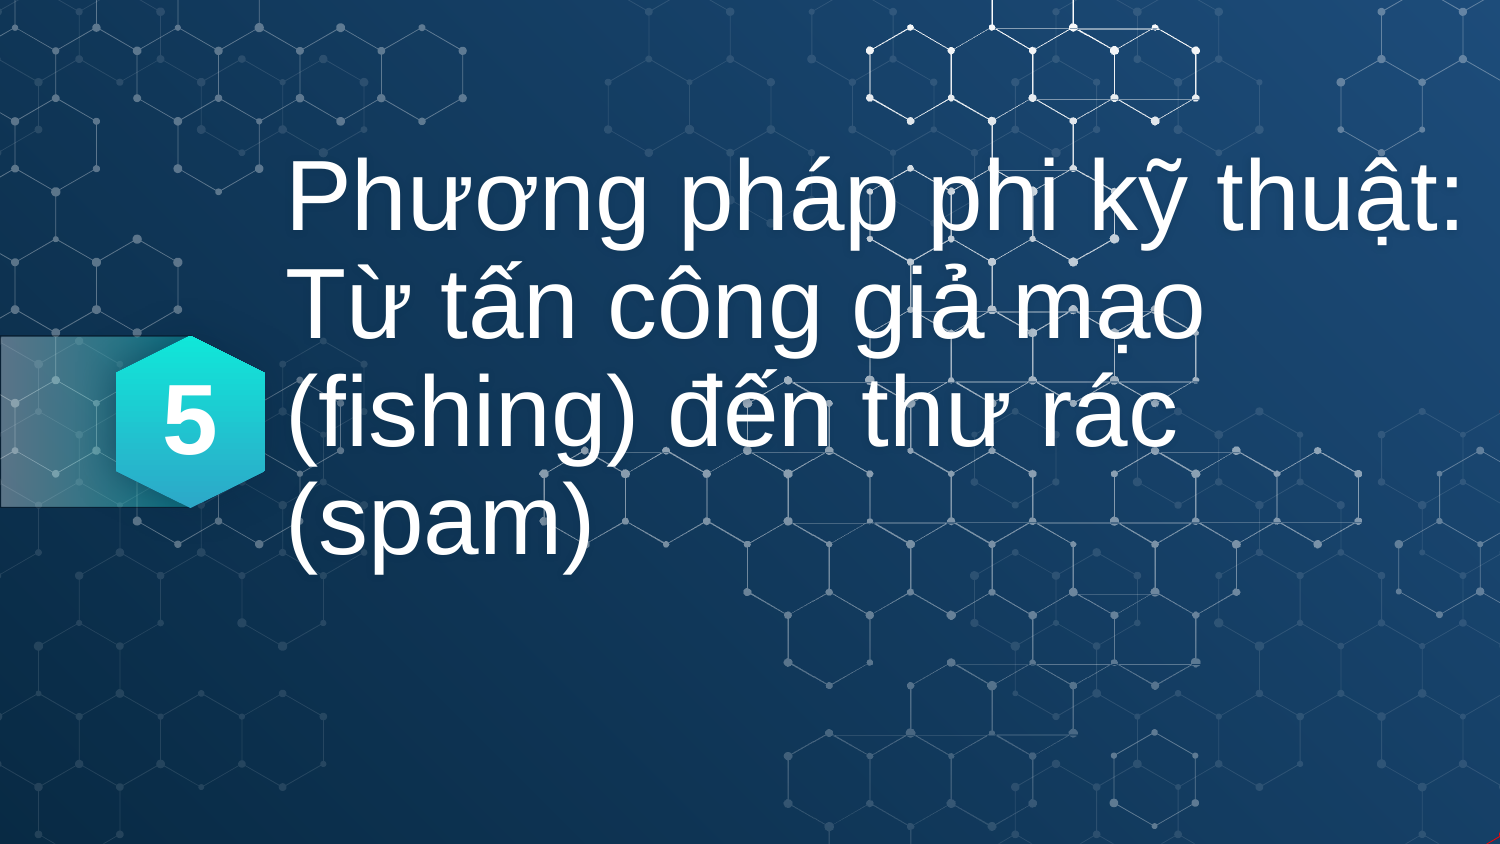

# Phương pháp phi kỹ thuật: Từ tấn công giả mạo (fishing) đến thư rác (spam)
5